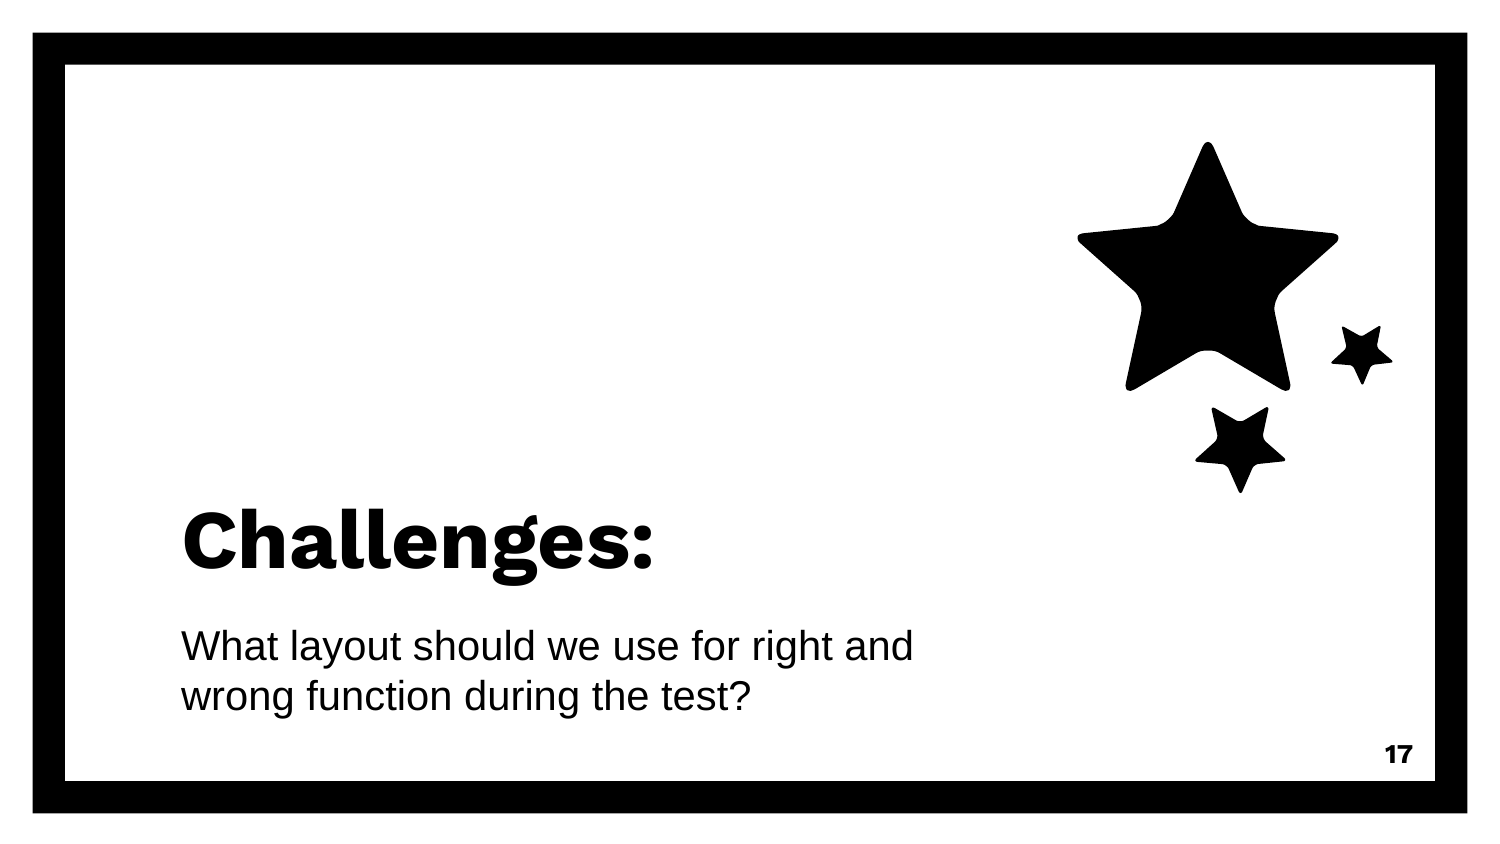

Challenges:
What layout should we use for right and wrong function during the test?
17